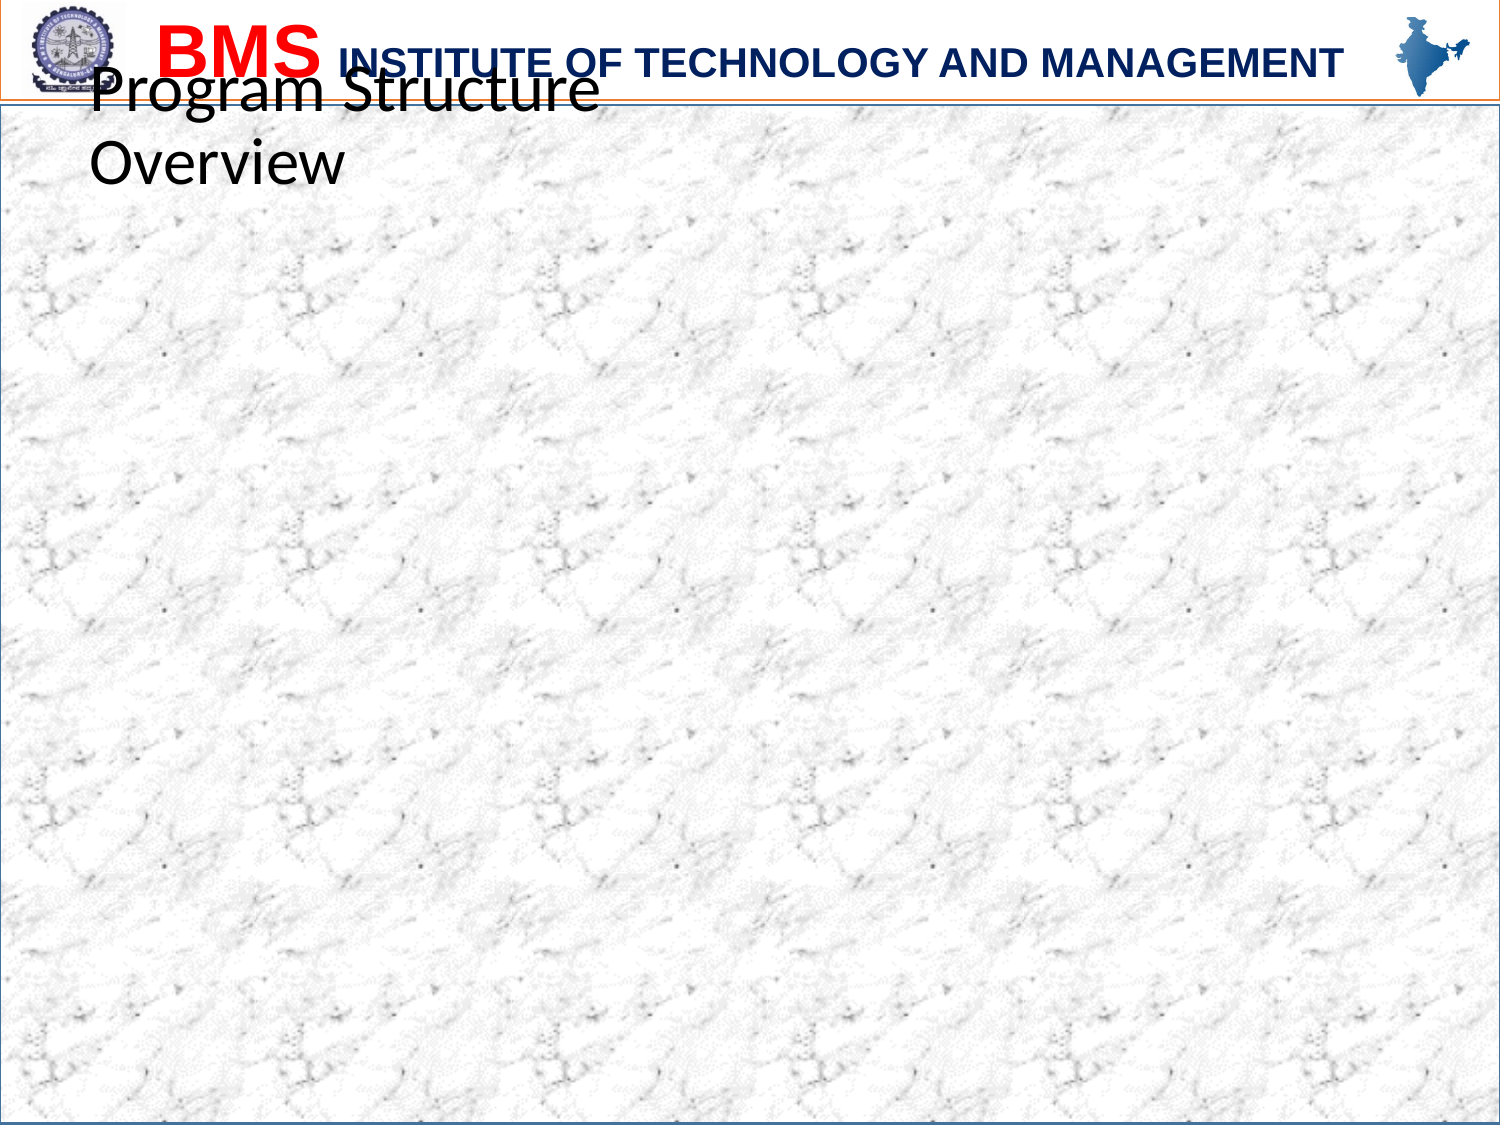

# Program Structure Overview
Organizing Types
Namespaces
References
Main Method
Syntax